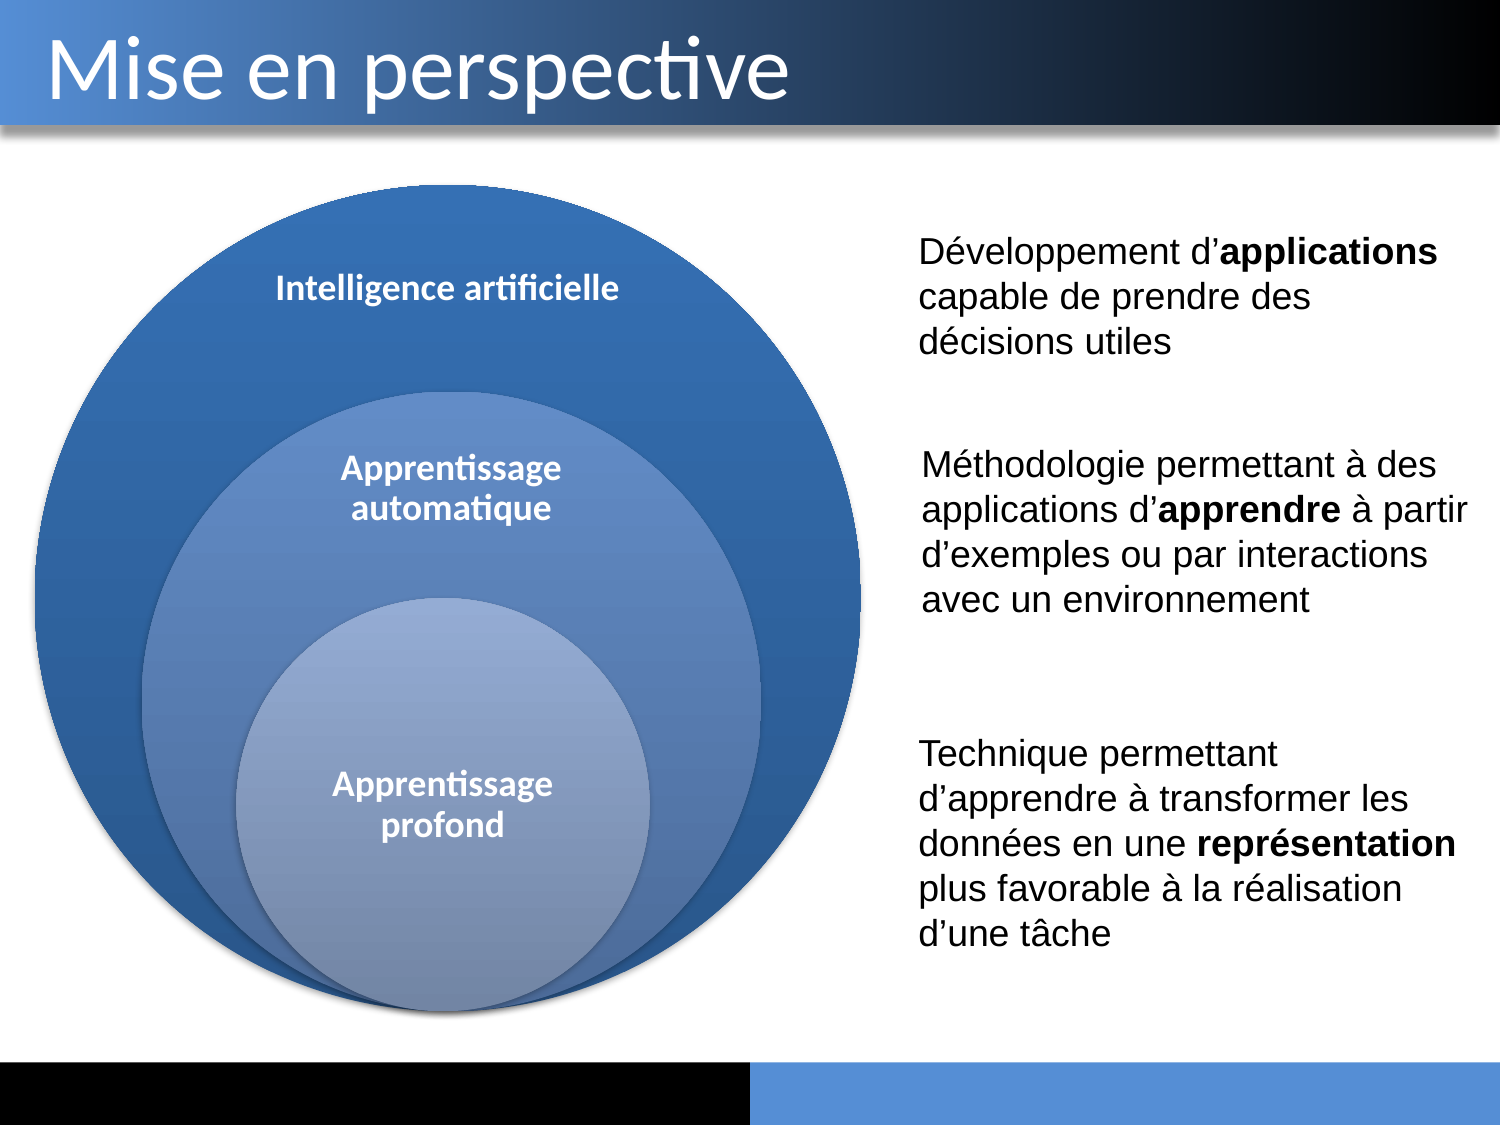

# Mise en perspective
Intelligence artificielle
Apprentissage automatique
Apprentissage profond
Développement d’applications capable de prendre des décisions utiles
Méthodologie permettant à des applications d’apprendre à partir  d’exemples ou par interactions avec un environnement
Technique permettant d’apprendre à transformer les données en une représentation plus favorable à la réalisation d’une tâche